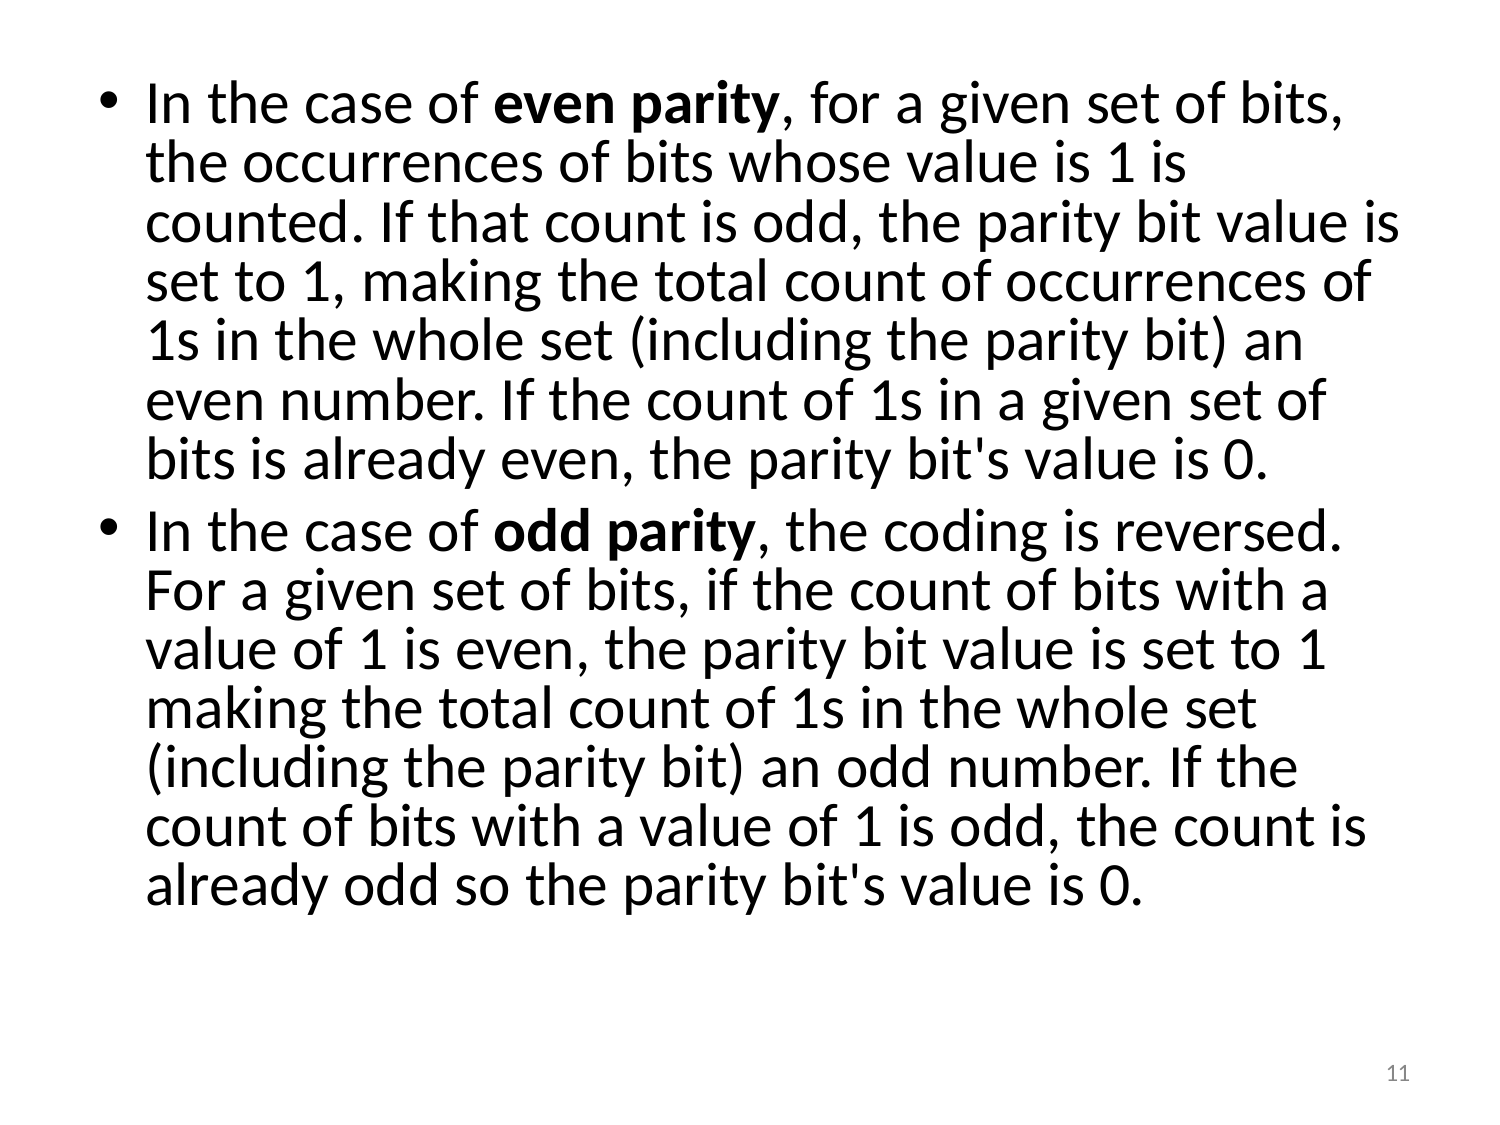

In the case of even parity, for a given set of bits, the occurrences of bits whose value is 1 is counted. If that count is odd, the parity bit value is set to 1, making the total count of occurrences of 1s in the whole set (including the parity bit) an even number. If the count of 1s in a given set of bits is already even, the parity bit's value is 0.
In the case of odd parity, the coding is reversed. For a given set of bits, if the count of bits with a value of 1 is even, the parity bit value is set to 1 making the total count of 1s in the whole set (including the parity bit) an odd number. If the count of bits with a value of 1 is odd, the count is already odd so the parity bit's value is 0.
11